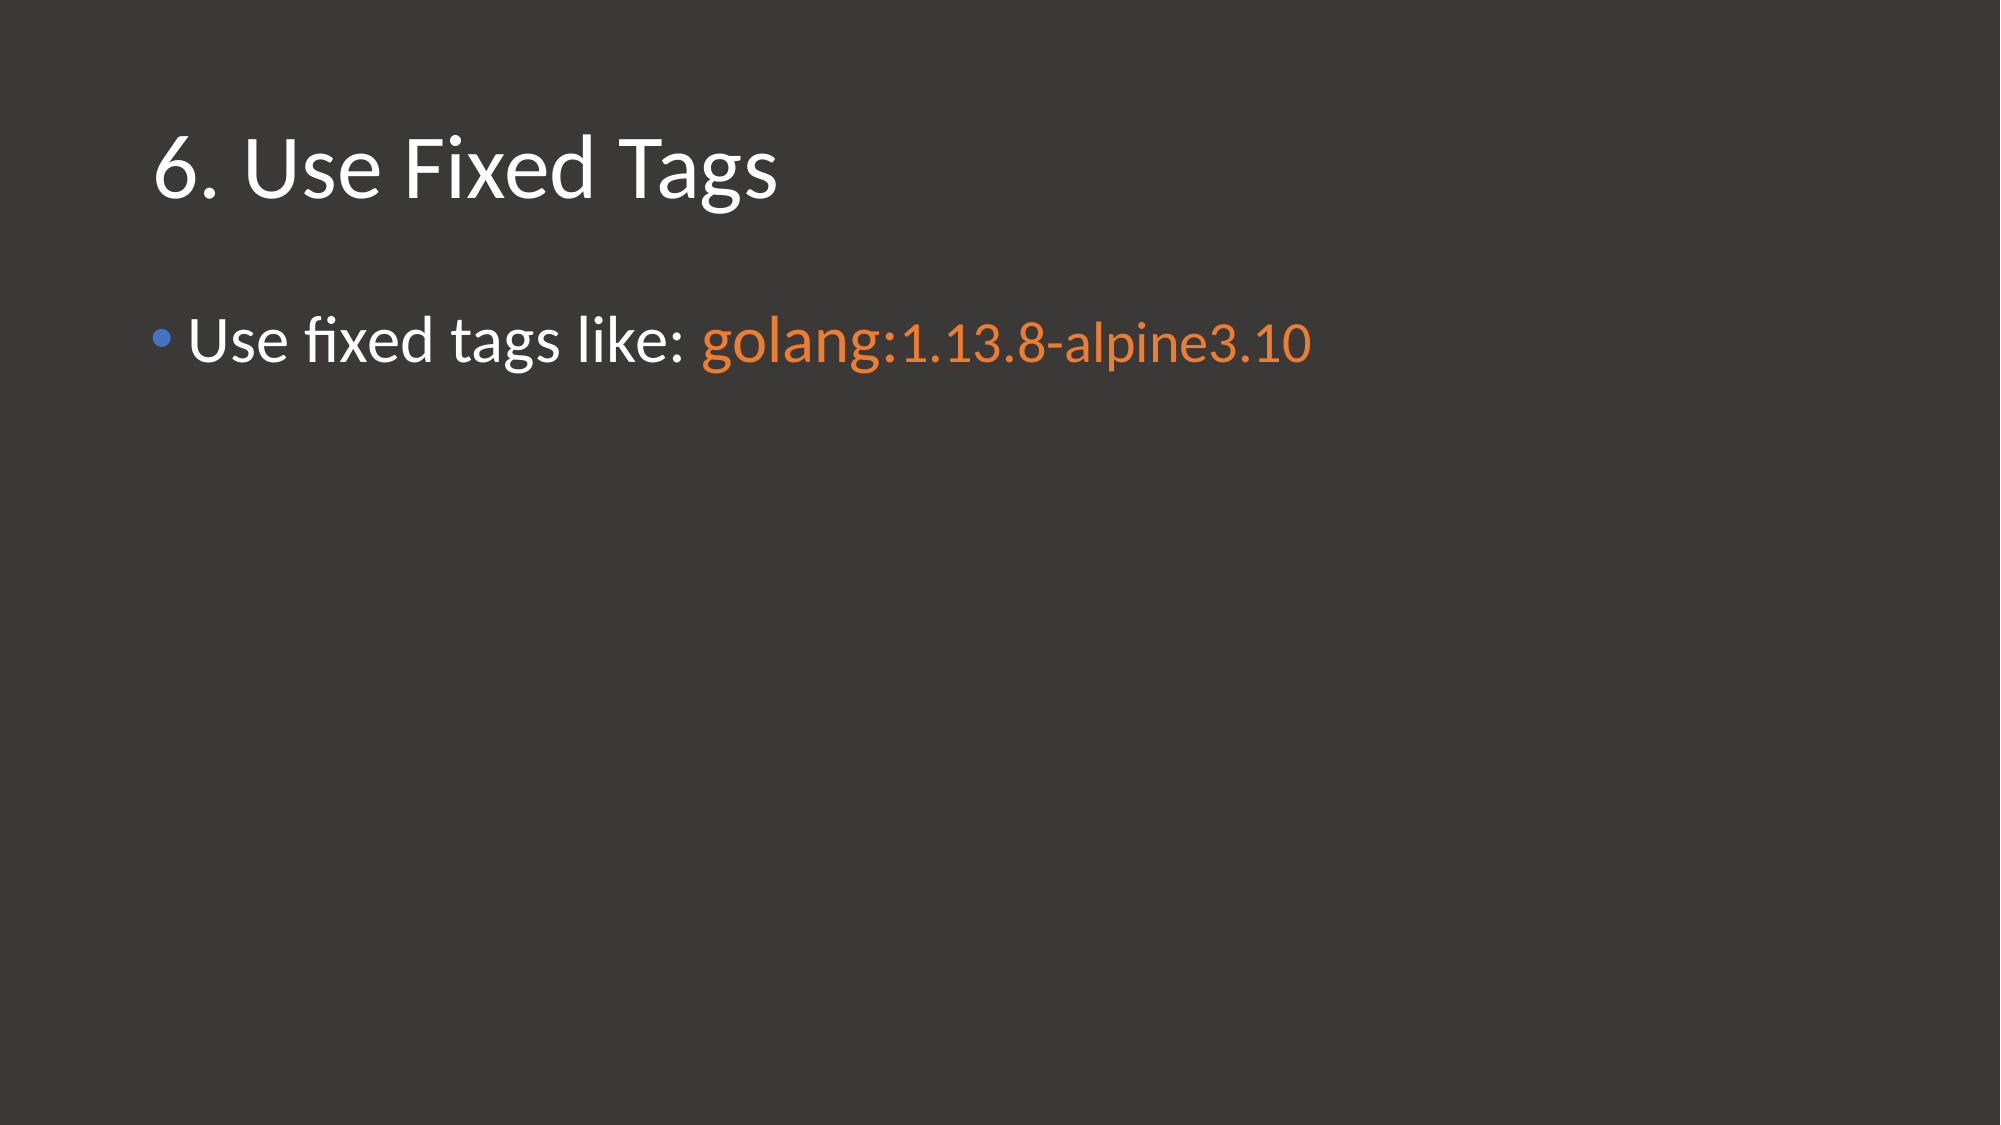

# 6. Use Fixed Tags
Use fixed tags like: golang:1.13.8-alpine3.10